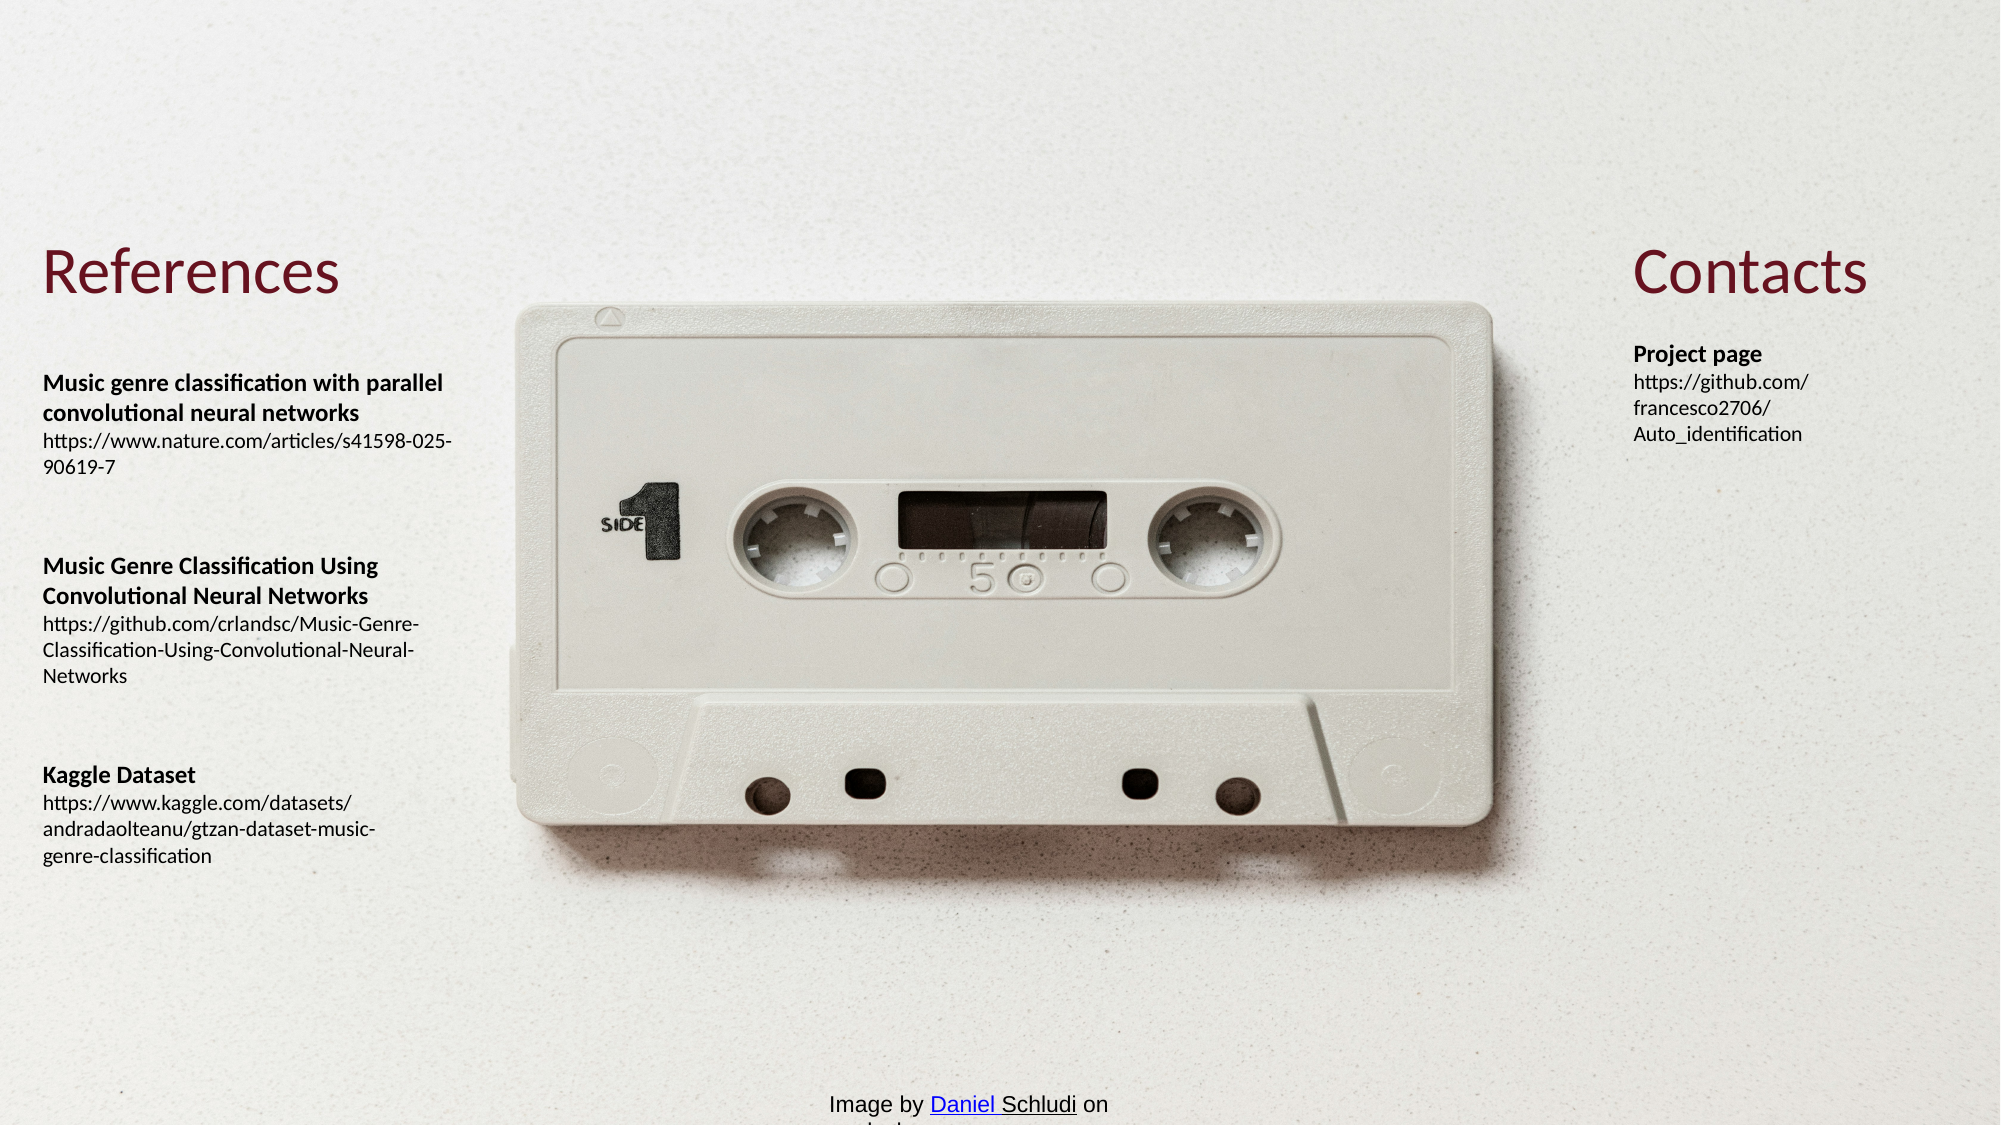

References
Contacts
Project page
https://github.com/francesco2706/Auto_identification
Music genre classification with parallel convolutional neural networks
https://www.nature.com/articles/s41598-025-90619-7
Music Genre Classification Using Convolutional Neural Networks
https://github.com/crlandsc/Music-Genre-Classification-Using-Convolutional-Neural-Networks
Kaggle Dataset
https://www.kaggle.com/datasets/andradaolteanu/gtzan-dataset-music-genre-classification
Image by Daniel Schludi on unplash